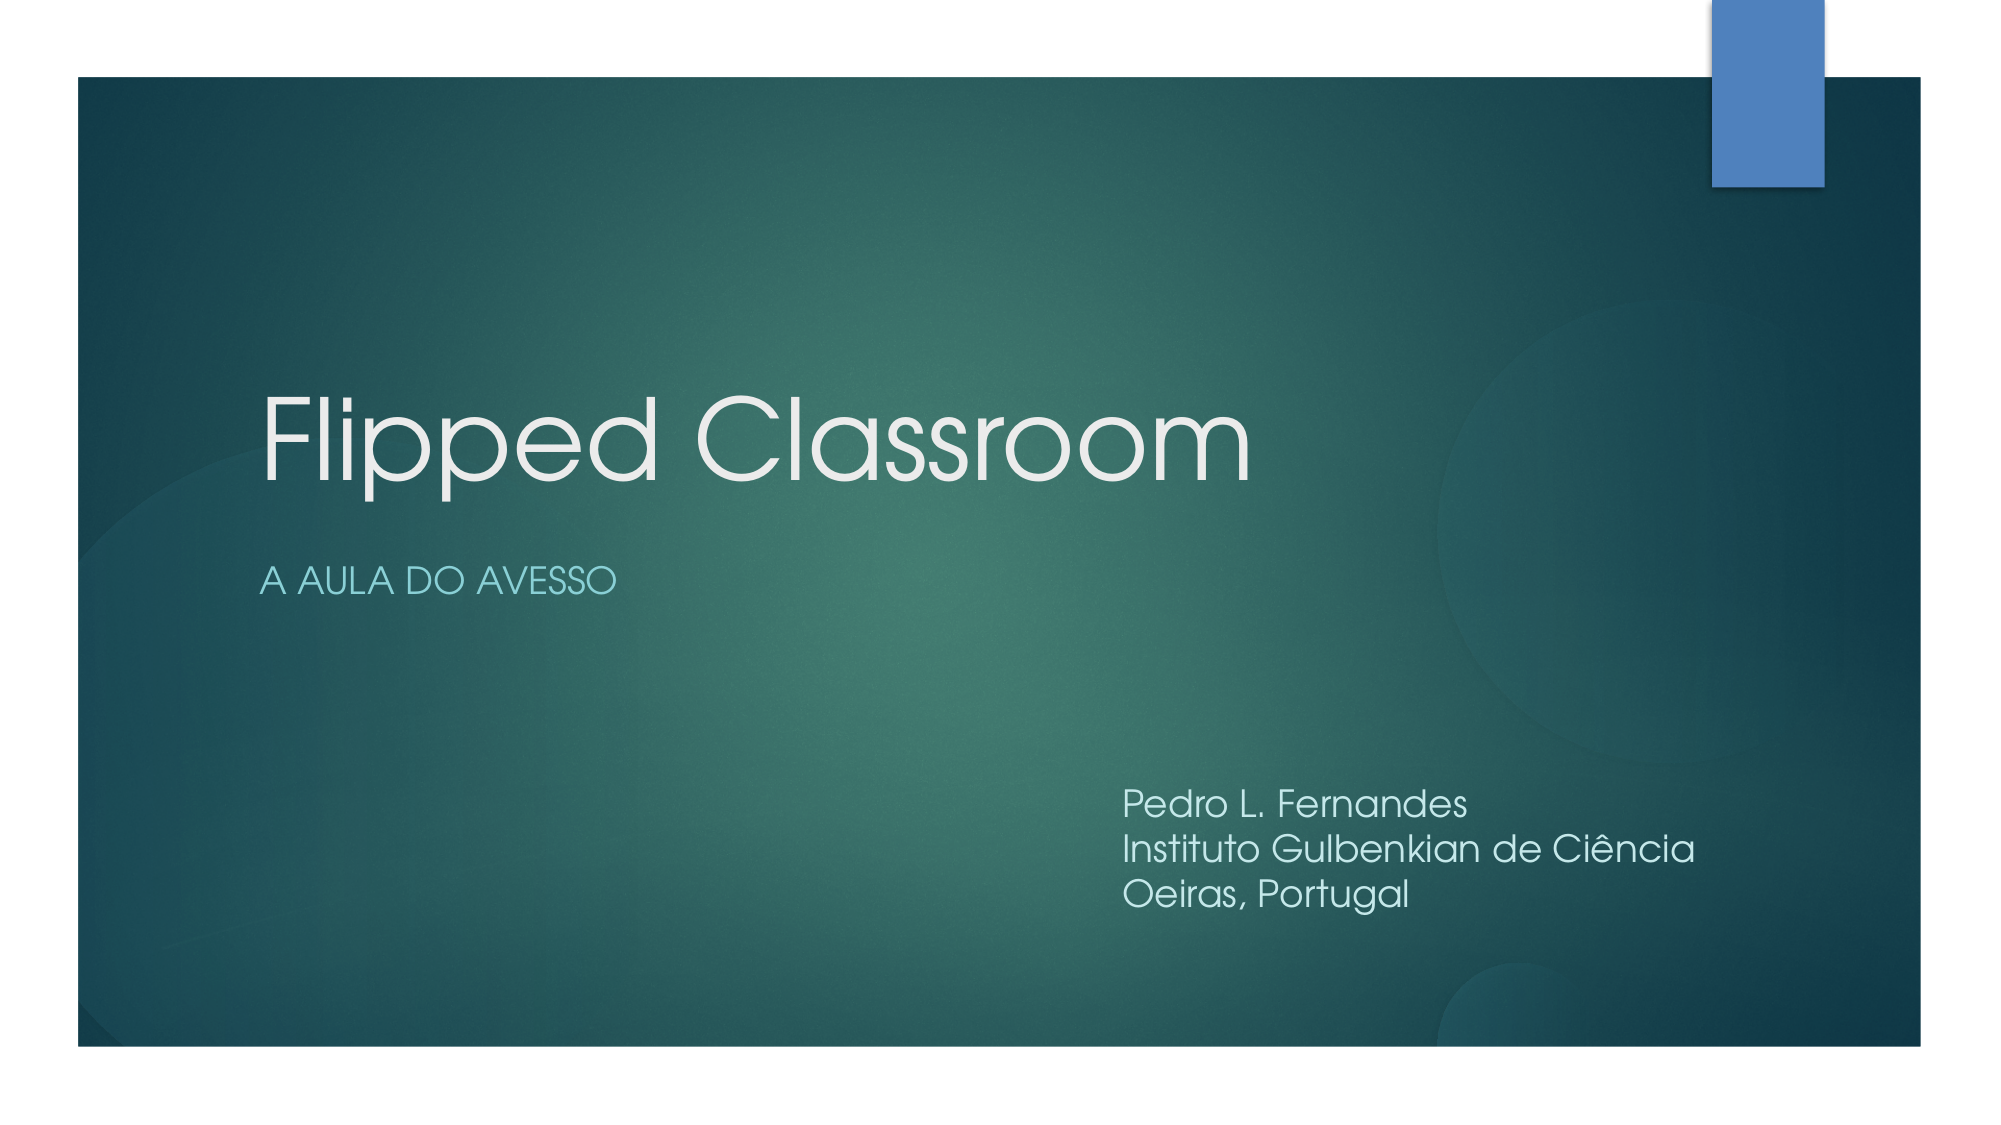

Flipped Classroom
A aula do avesso
Pedro L. Fernandes
Instituto Gulbenkian de Ciência
Oeiras, Portugal